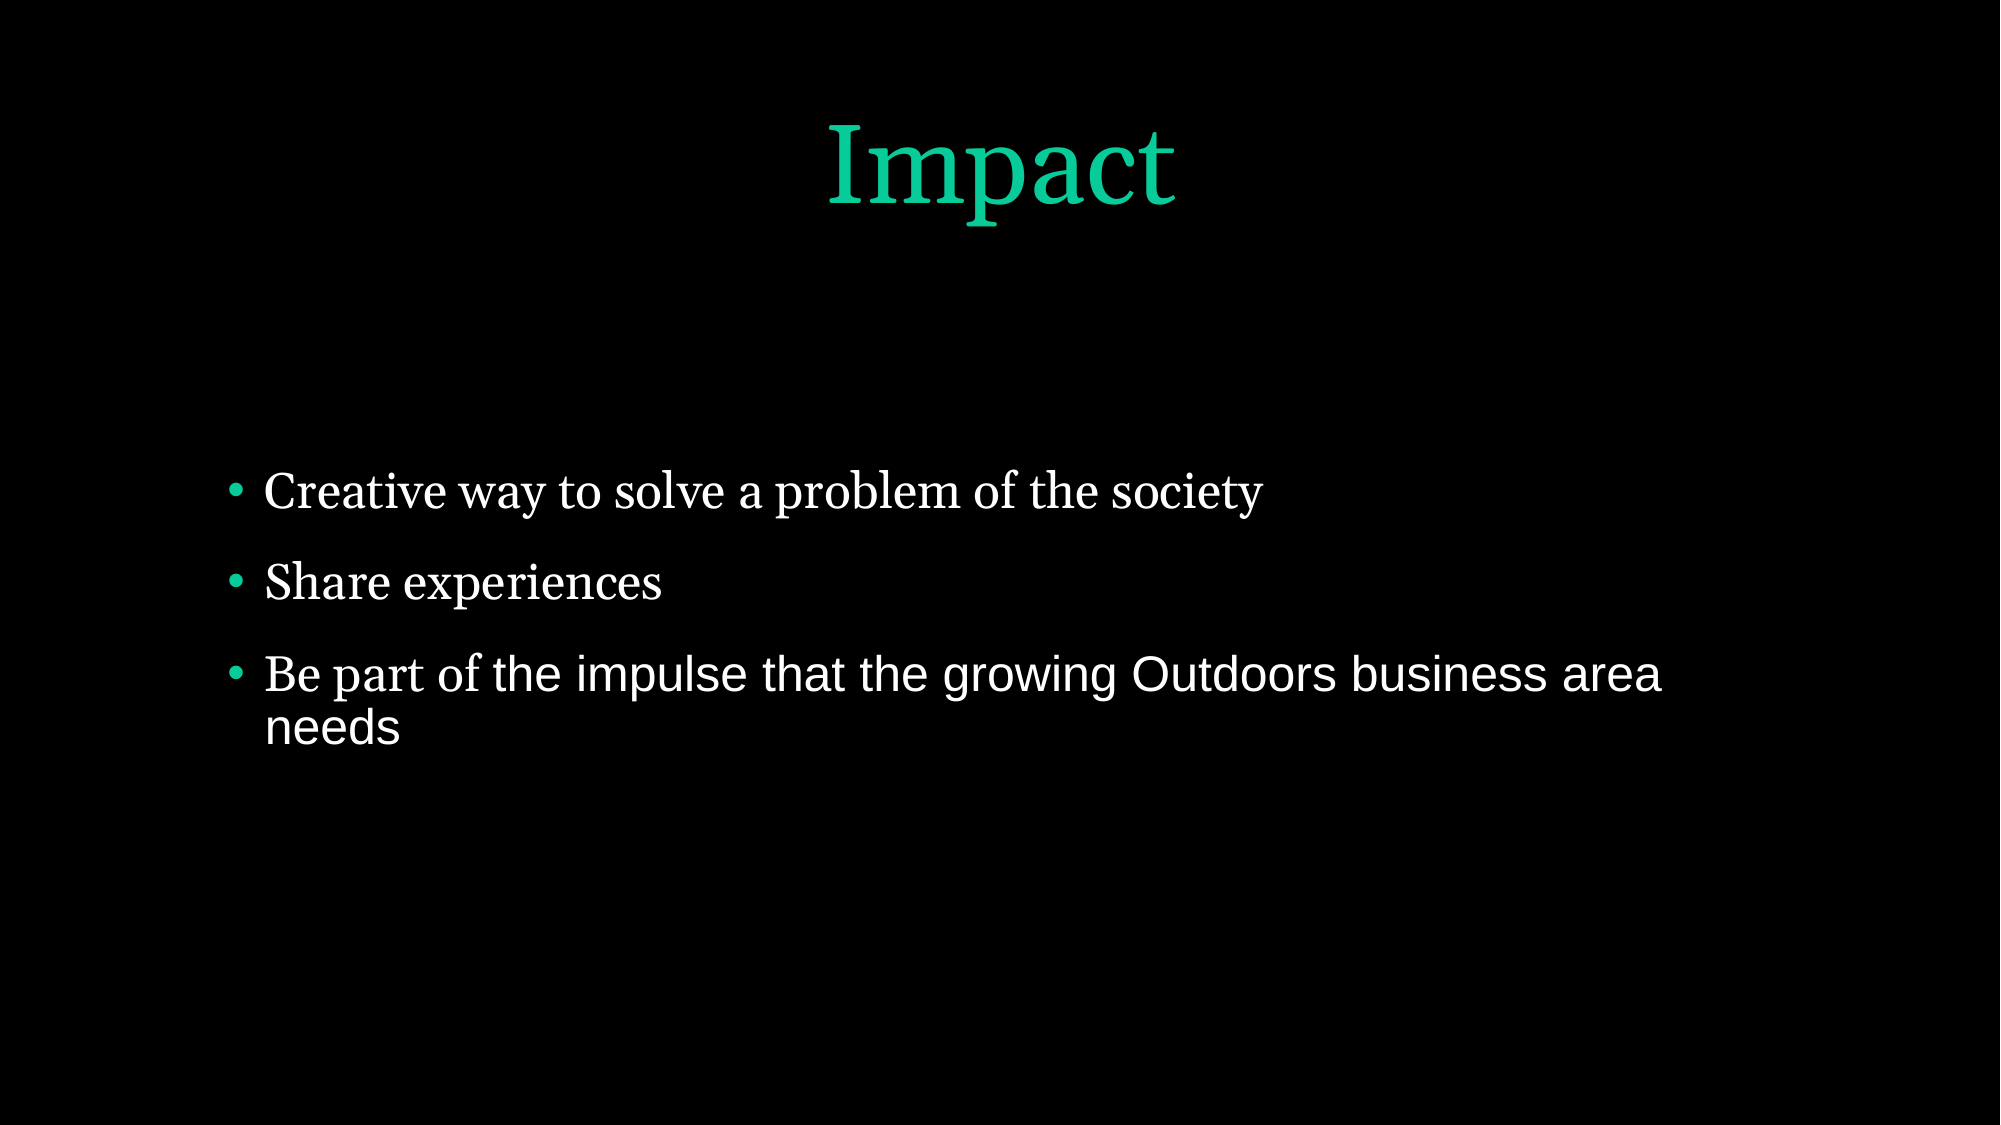

# Impact

Creative way to solve a problem of the society
Share experiences
Be part of the impulse that the growing Outdoors business area needs